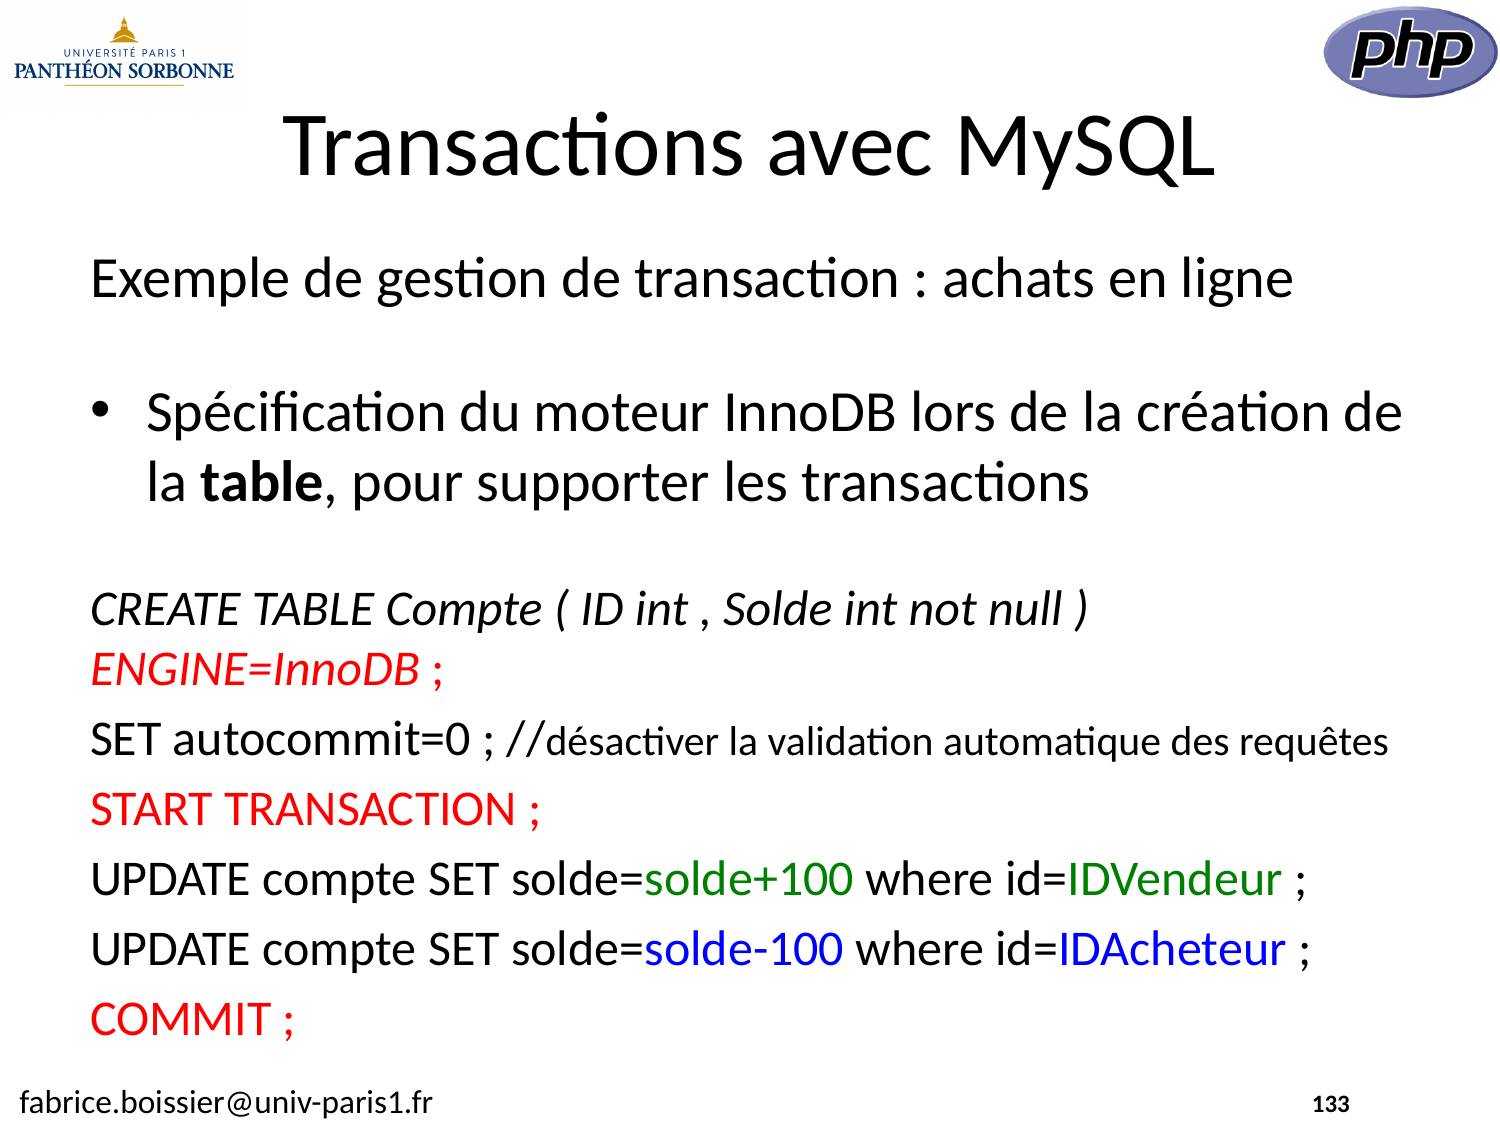

# Transactions avec MySQL
Exemple de gestion de transaction : achats en ligne

Spécification du moteur InnoDB lors de la création de la table, pour supporter les transactions

CREATE TABLE Compte ( ID int , Solde int not null ) ENGINE=InnoDB ;
SET autocommit=0 ; //désactiver la validation automatique des requêtes
START TRANSACTION ;
UPDATE compte SET solde=solde+100 where id=IDVendeur ;
UPDATE compte SET solde=solde-100 where id=IDAcheteur ;
COMMIT ;
133